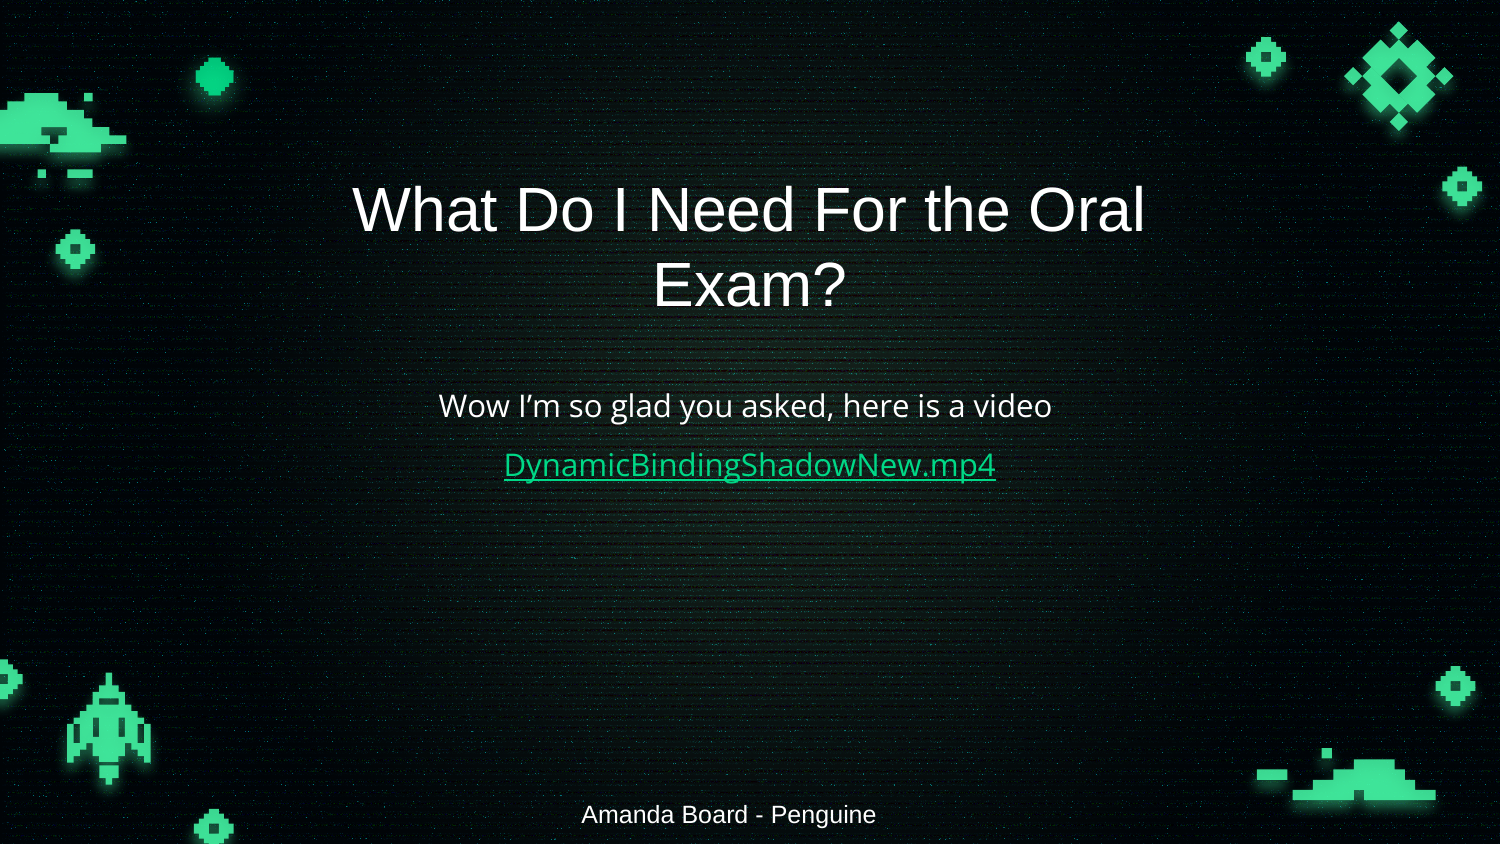

# What Do I Need For the Oral Exam?
Wow I’m so glad you asked, here is a video
DynamicBindingShadowNew.mp4

Amanda Board - Penguine